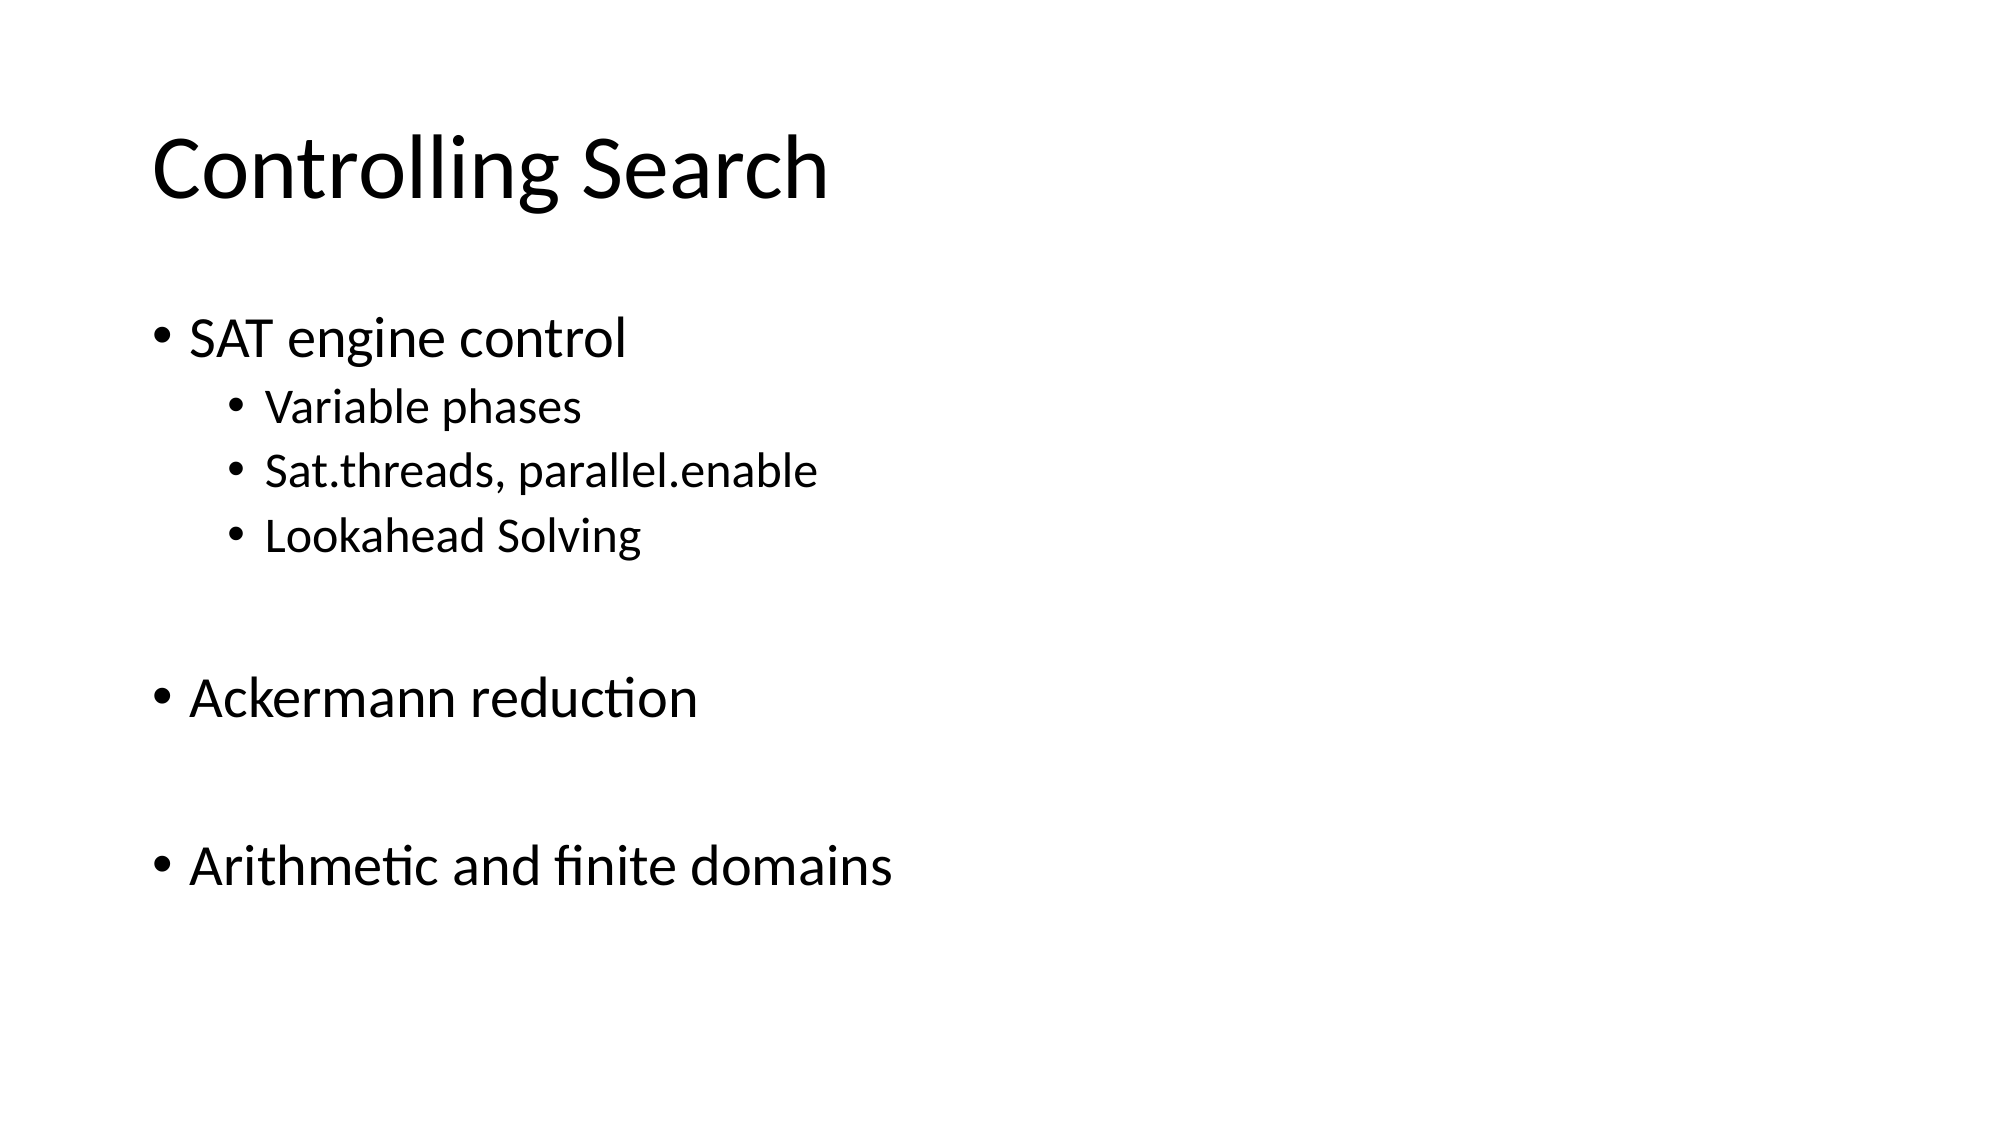

# Controlling Search
SAT engine control
Variable phases
Sat.threads, parallel.enable
Lookahead Solving

Ackermann reduction

Arithmetic and finite domains